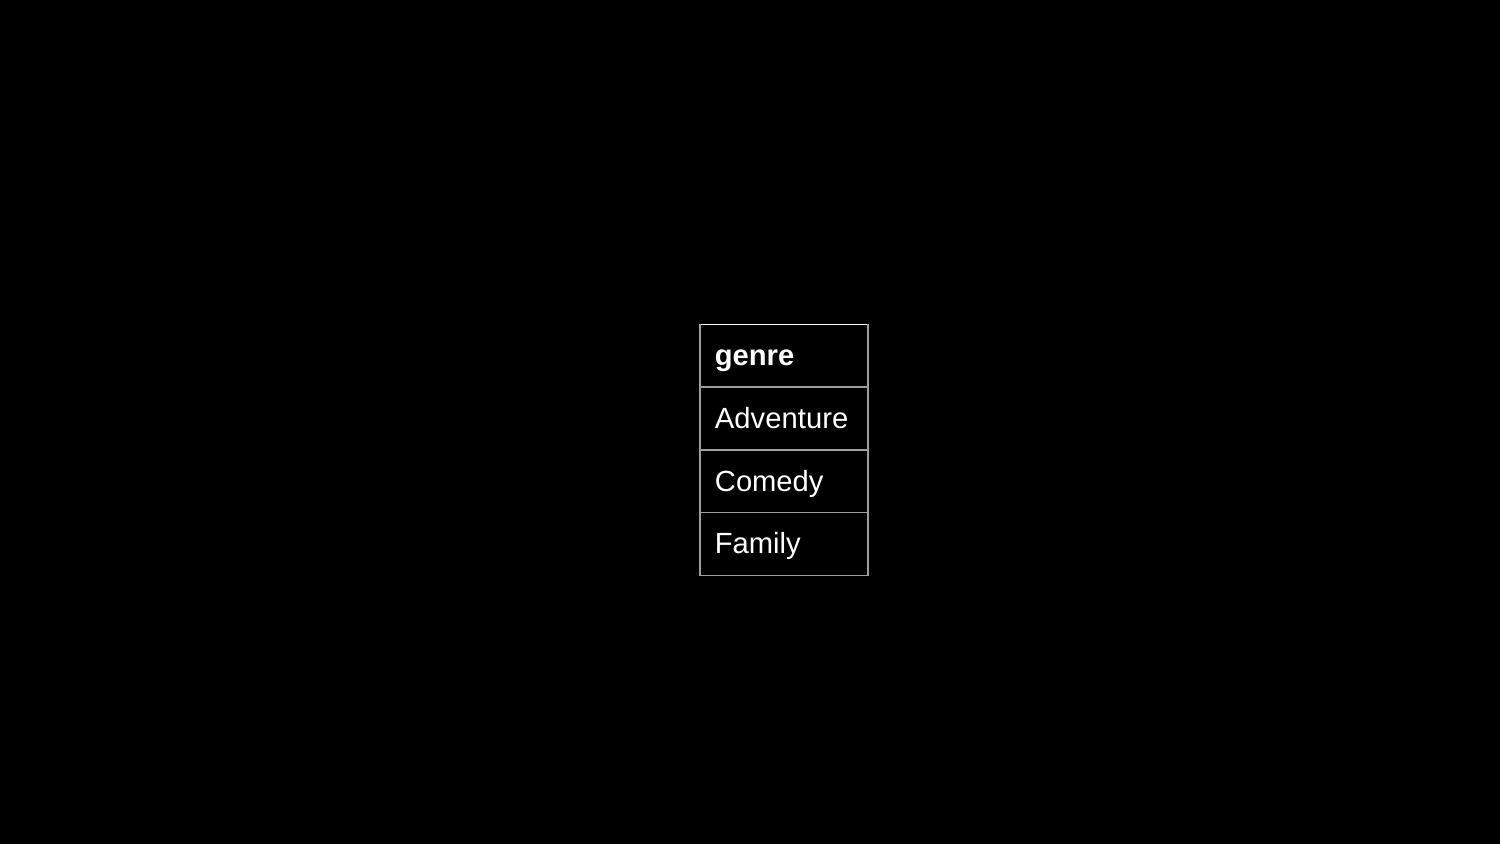

| genre |
| --- |
| Adventure |
| Comedy |
| Family |